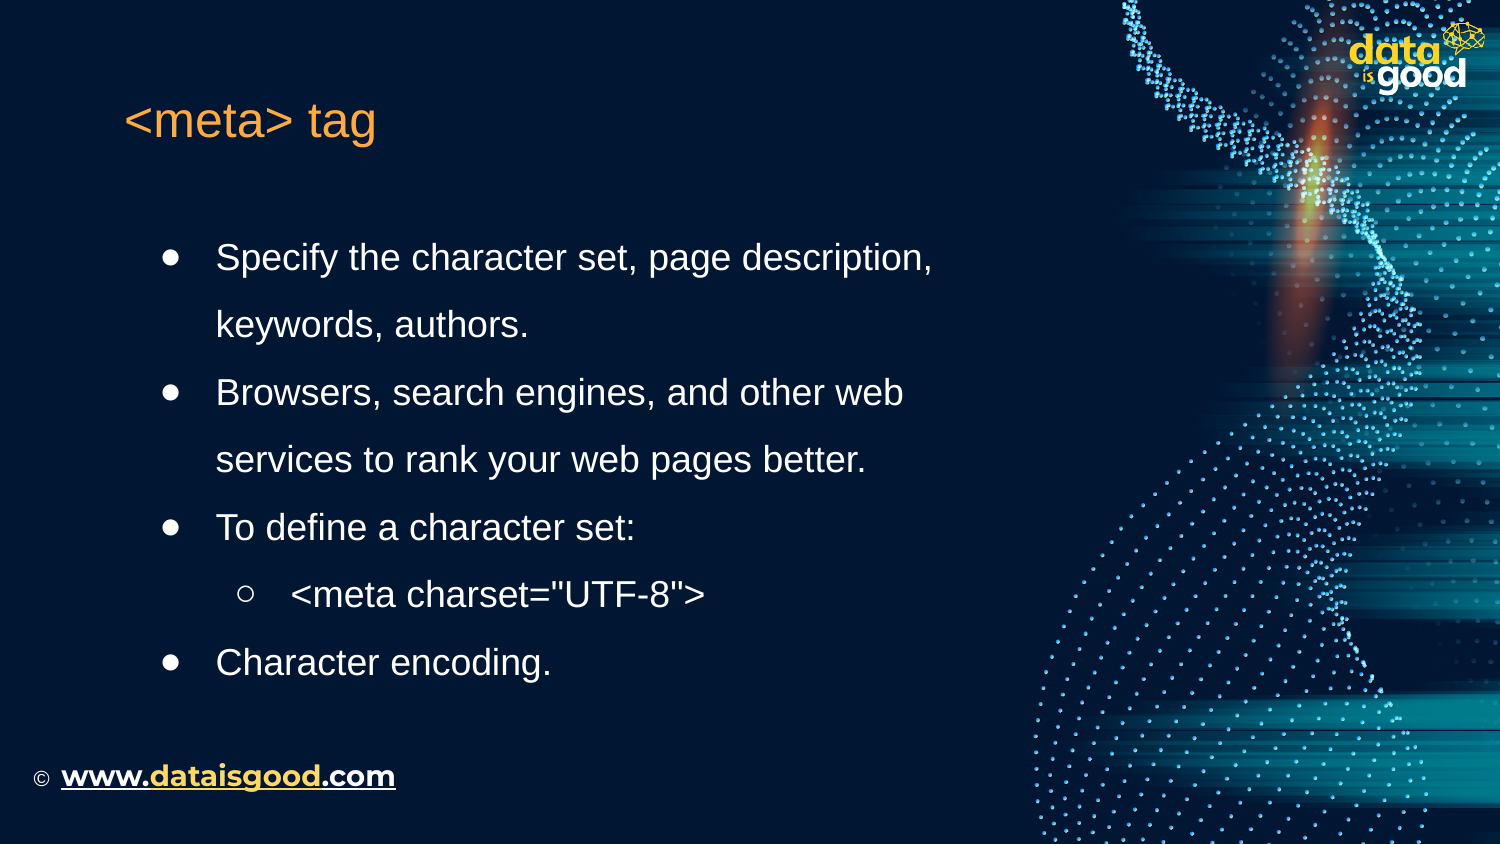

# <meta> tag
Specify the character set, page description, keywords, authors.
Browsers, search engines, and other web services to rank your web pages better.
To define a character set:
<meta charset="UTF-8">
Character encoding.